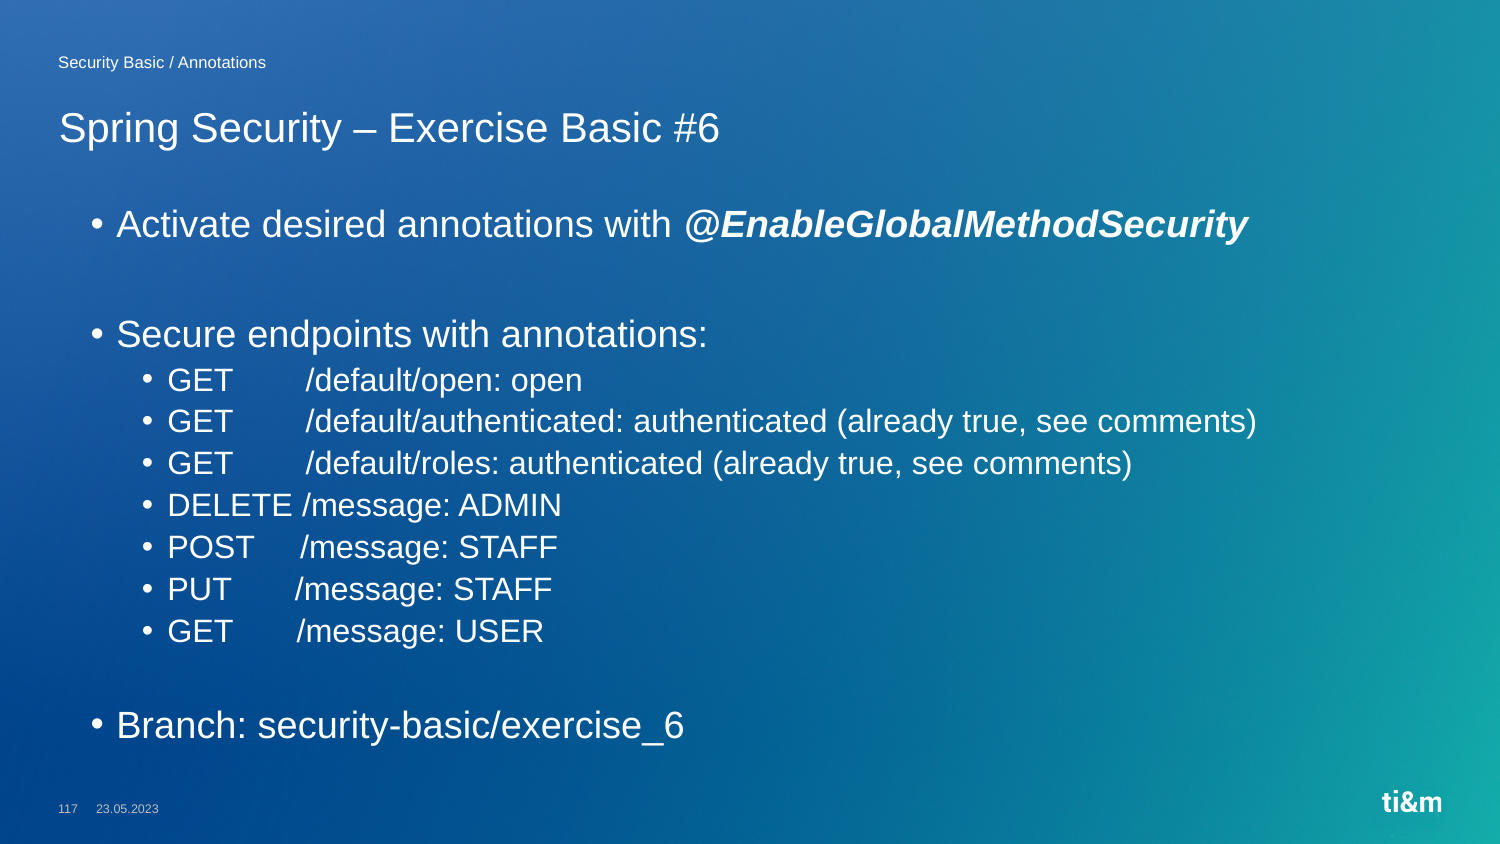

Security Basic / Annotations
# Spring Security – Exercise Basic #6
Activate desired annotations with @EnableGlobalMethodSecurity

Secure endpoints with annotations:
GET        /default/open: open
GET        /default/authenticated: authenticated (already true, see comments)
GET        /default/roles: authenticated (already true, see comments)
DELETE /message: ADMIN
POST     /message: STAFF
PUT       /message: STAFF
GET       /message: USER

Branch: security-basic/exercise_6
117
23.05.2023